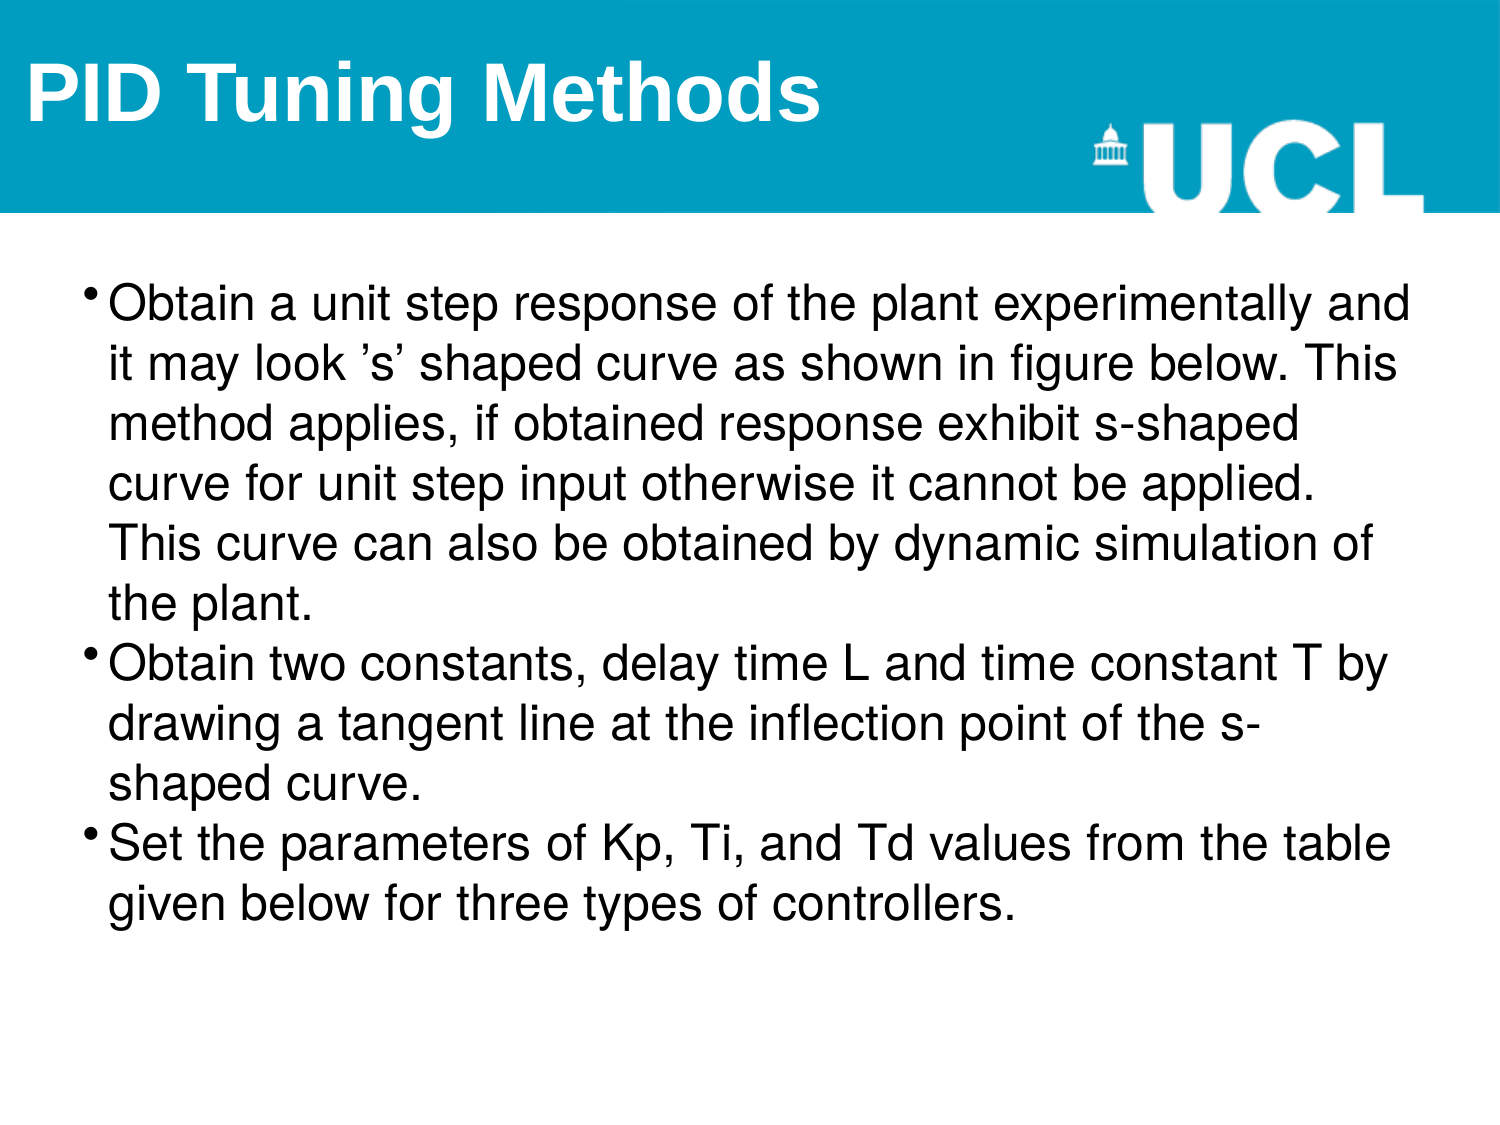

# PID Tuning Methods
Obtain a unit step response of the plant experimentally and it may look ’s’ shaped curve as shown in figure below. This method applies, if obtained response exhibit s-shaped curve for unit step input otherwise it cannot be applied. This curve can also be obtained by dynamic simulation of the plant.
Obtain two constants, delay time L and time constant T by drawing a tangent line at the inflection point of the s-shaped curve.
Set the parameters of Kp, Ti, and Td values from the table given below for three types of controllers.